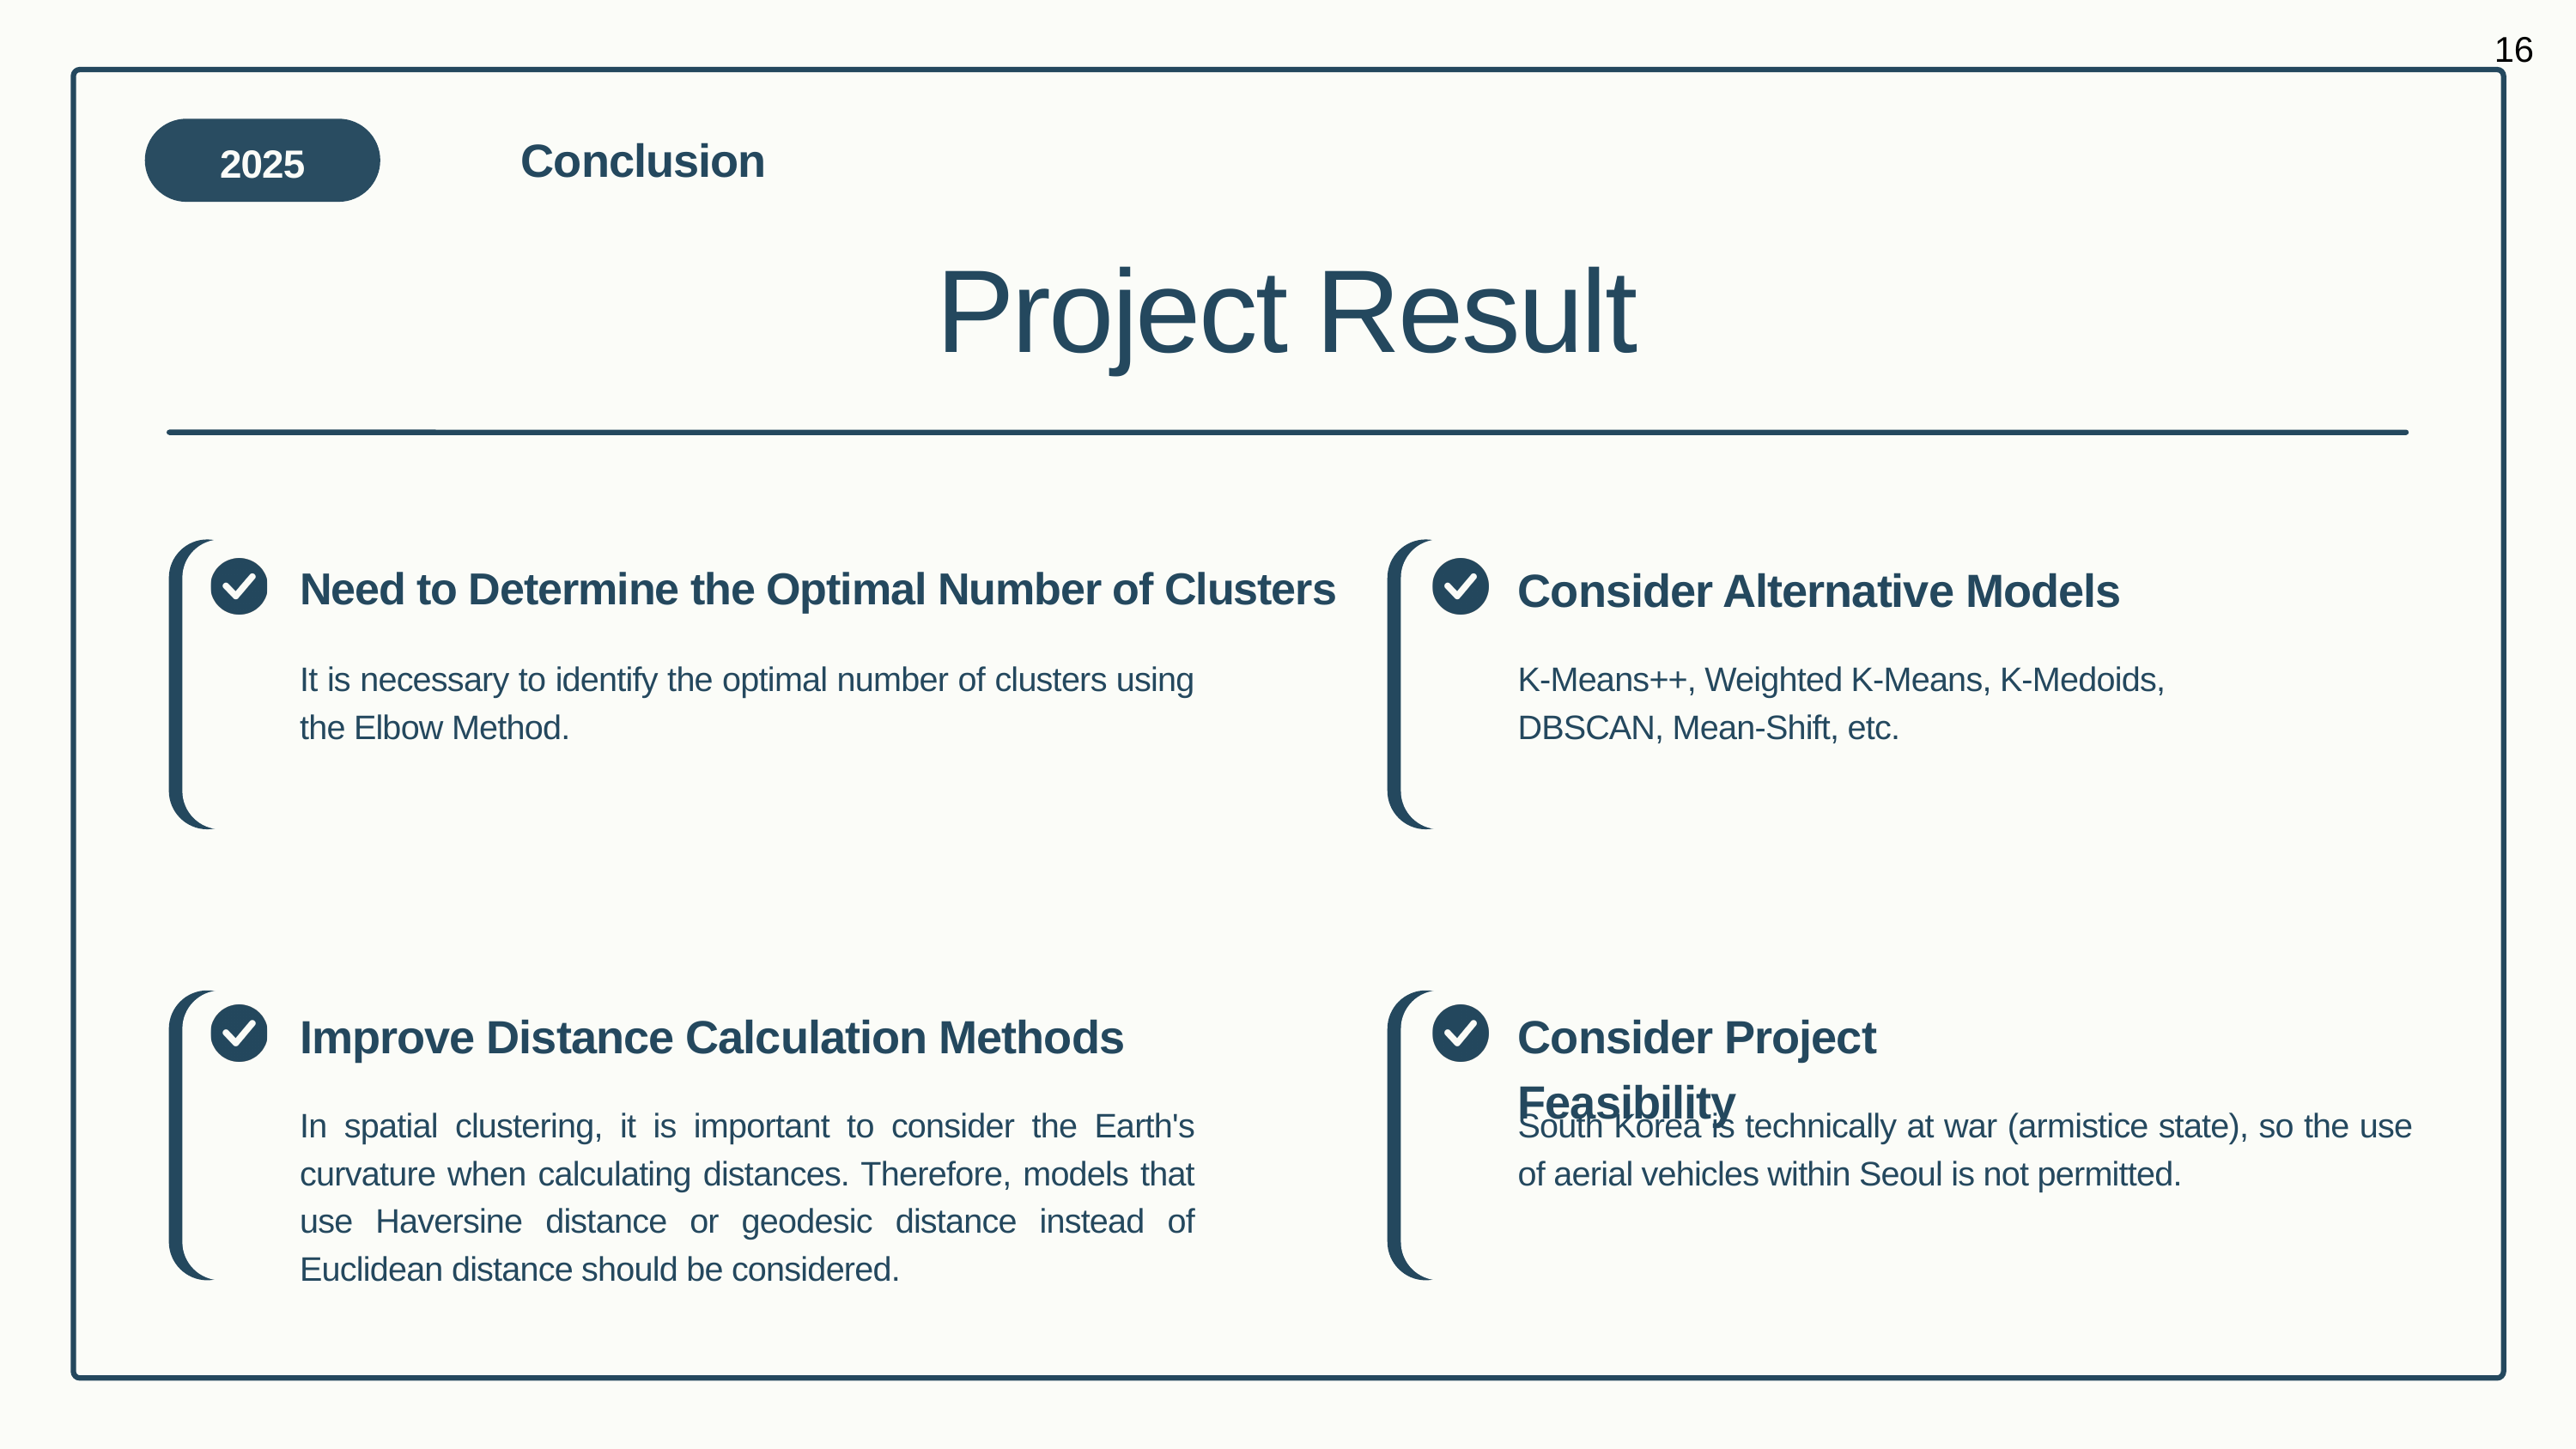

16

Conclusion
2025
Project Result

Need to Determine the Optimal Number of Clusters
Consider Alternative Models

It is necessary to identify the optimal number of clusters using the Elbow Method.
K-Means++, Weighted K-Means, K-Medoids,
DBSCAN, Mean-Shift, etc.

Improve Distance Calculation Methods
Consider Project Feasibility

In spatial clustering, it is important to consider the Earth's curvature when calculating distances. Therefore, models that use Haversine distance or geodesic distance instead of Euclidean distance should be considered.
South Korea is technically at war (armistice state), so the use of aerial vehicles within Seoul is not permitted.